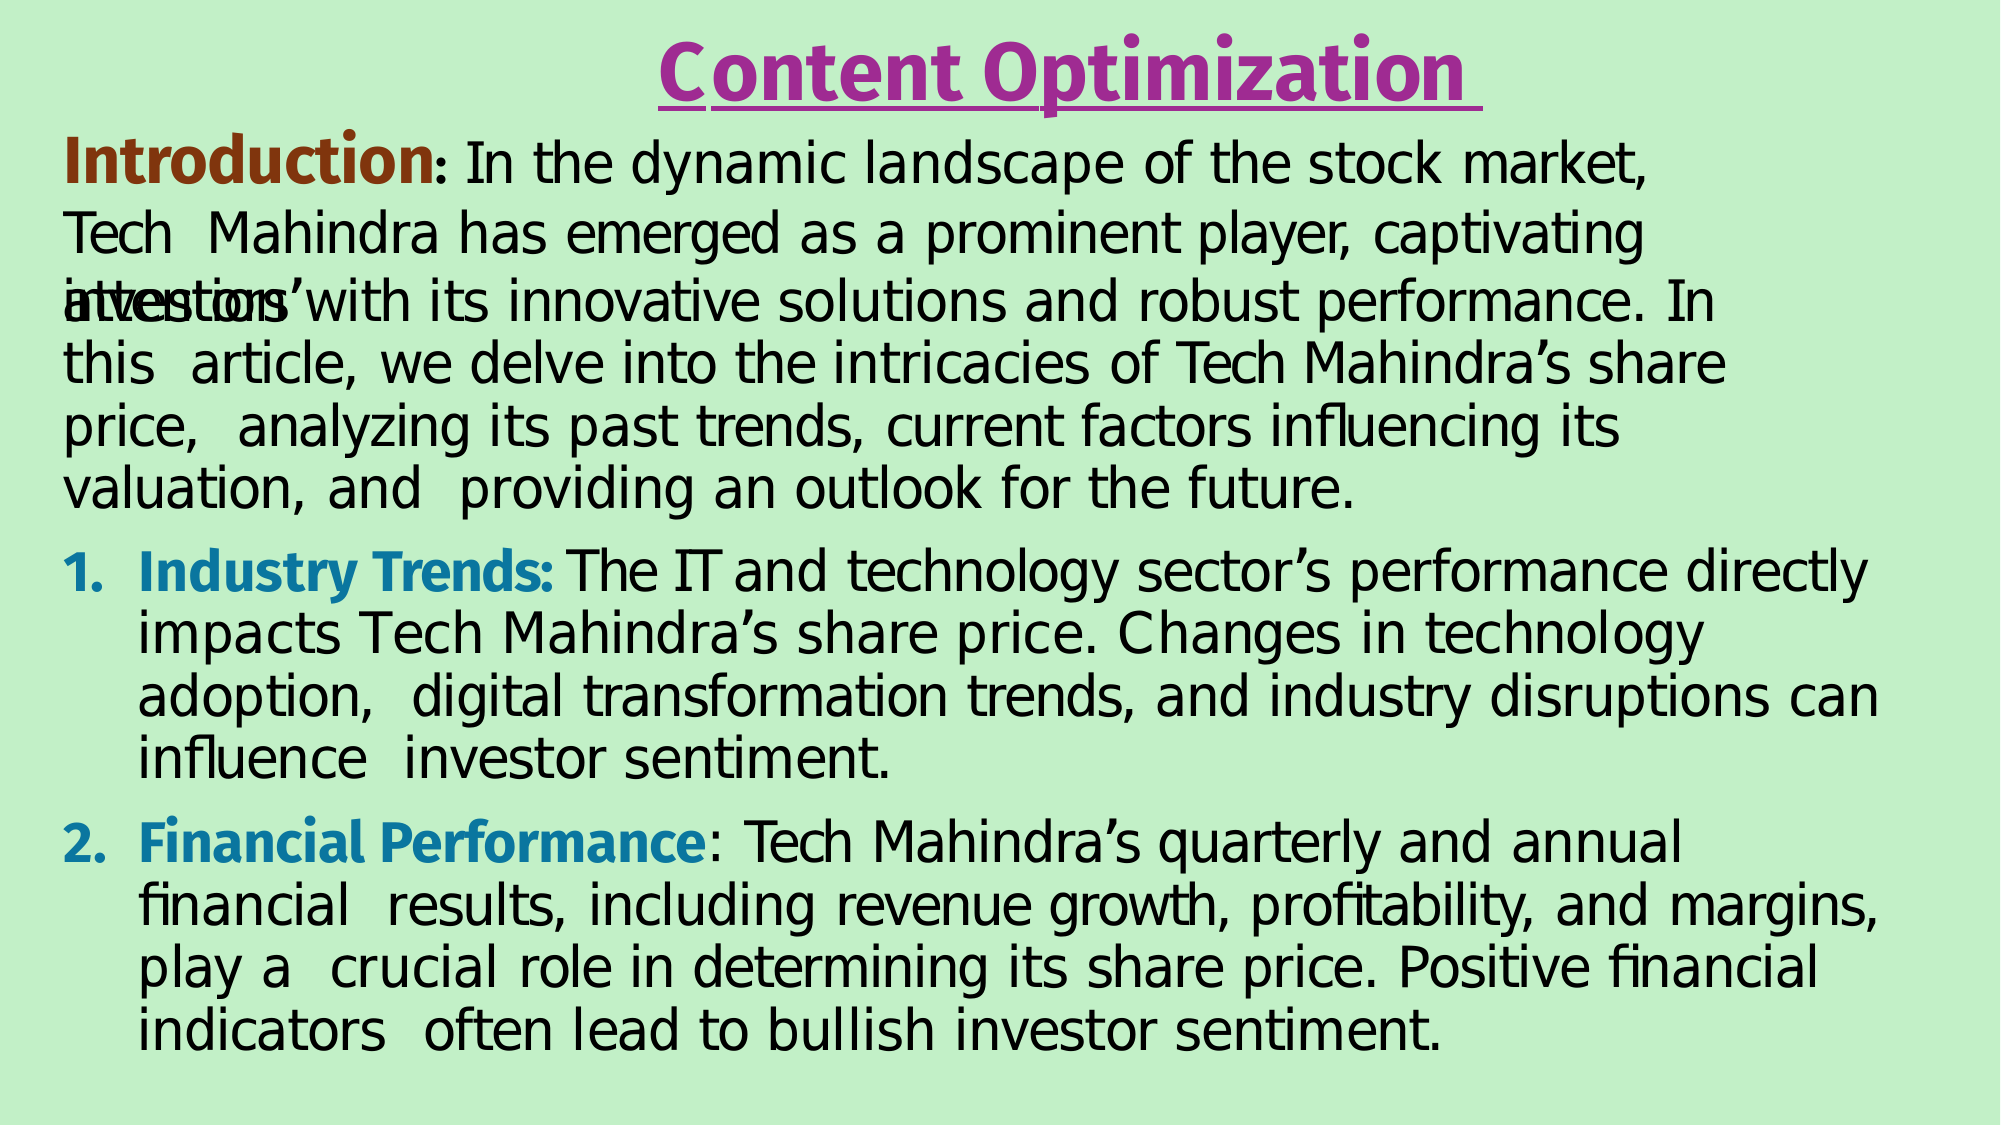

# Content Optimization  Introduction: In the dynamic landscape of the stock market, Tech  Mahindra has emerged as a prominent player, captivating investors’
attention with its innovative solutions and robust performance. In this  article, we delve into the intricacies of Tech Mahindra’s share price,  analyzing its past trends, current factors influencing its valuation, and  providing an outlook for the future.
Industry Trends: The IT and technology sector’s performance directly  impacts Tech Mahindra’s share price. Changes in technology adoption,  digital transformation trends, and industry disruptions can influence  investor sentiment.
Financial Performance: Tech Mahindra’s quarterly and annual financial  results, including revenue growth, profitability, and margins, play a  crucial role in determining its share price. Positive financial indicators  often lead to bullish investor sentiment.